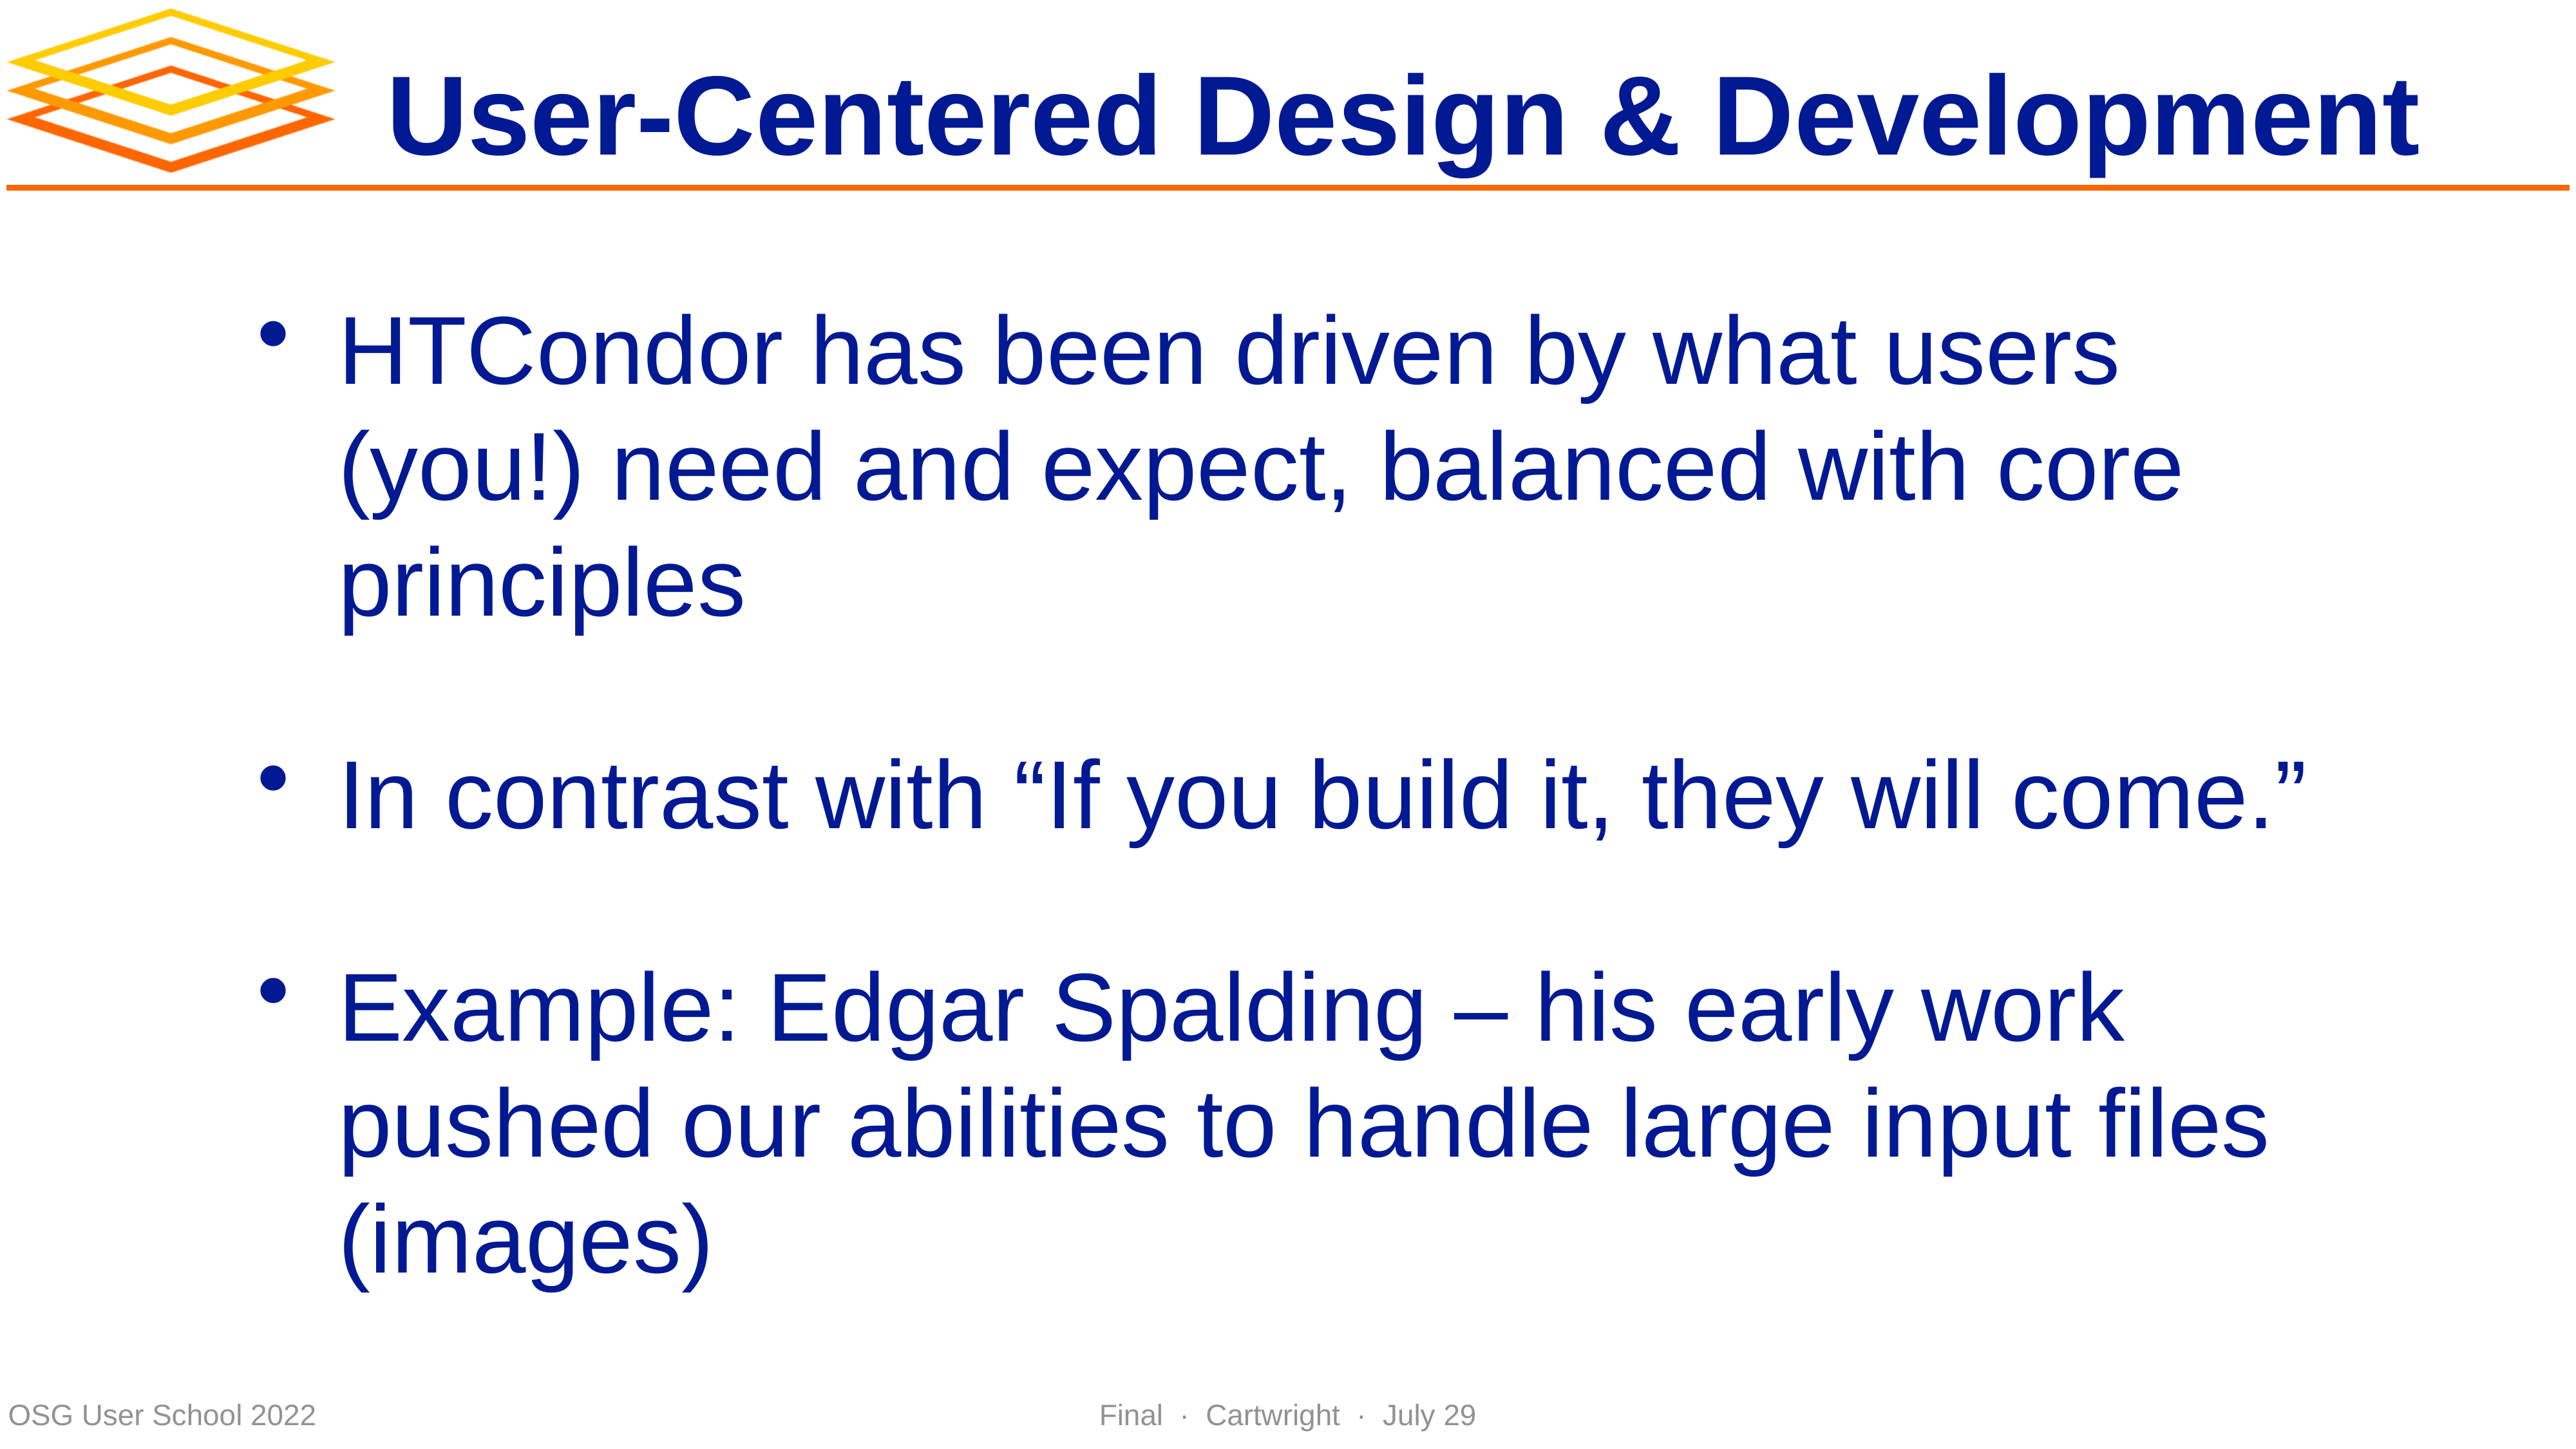

# User-Centered Design & Development
HTCondor has been driven by what users (you!) need and expect, balanced with core principles
In contrast with “If you build it, they will come.”
Example: Edgar Spalding – his early work pushed our abilities to handle large input files (images)
25